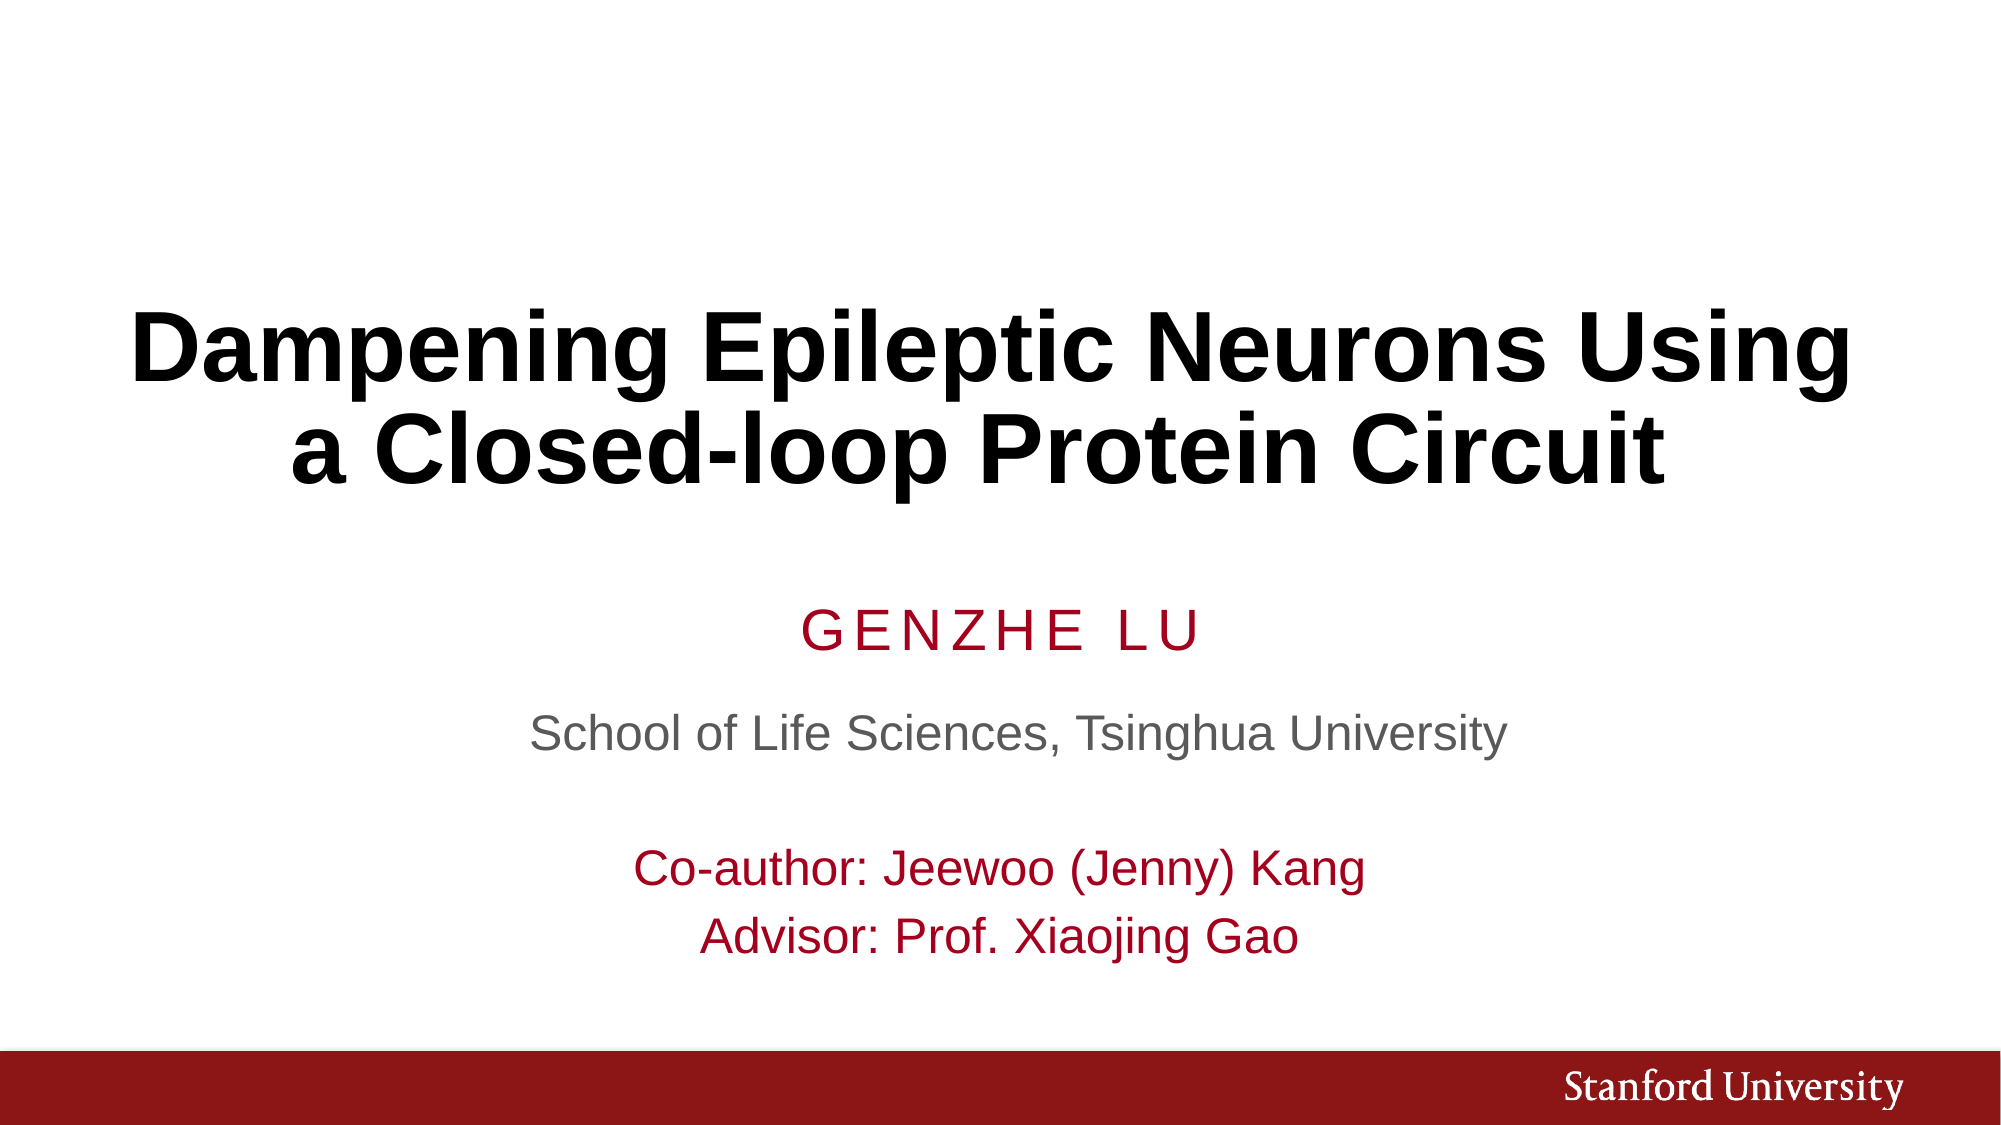

# Dampening Epileptic Neurons Using a Closed-loop Protein Circuit
Genzhe Lu
School of Life Sciences, Tsinghua University

Co-author: Jeewoo (Jenny) Kang
Advisor: Prof. Xiaojing Gao